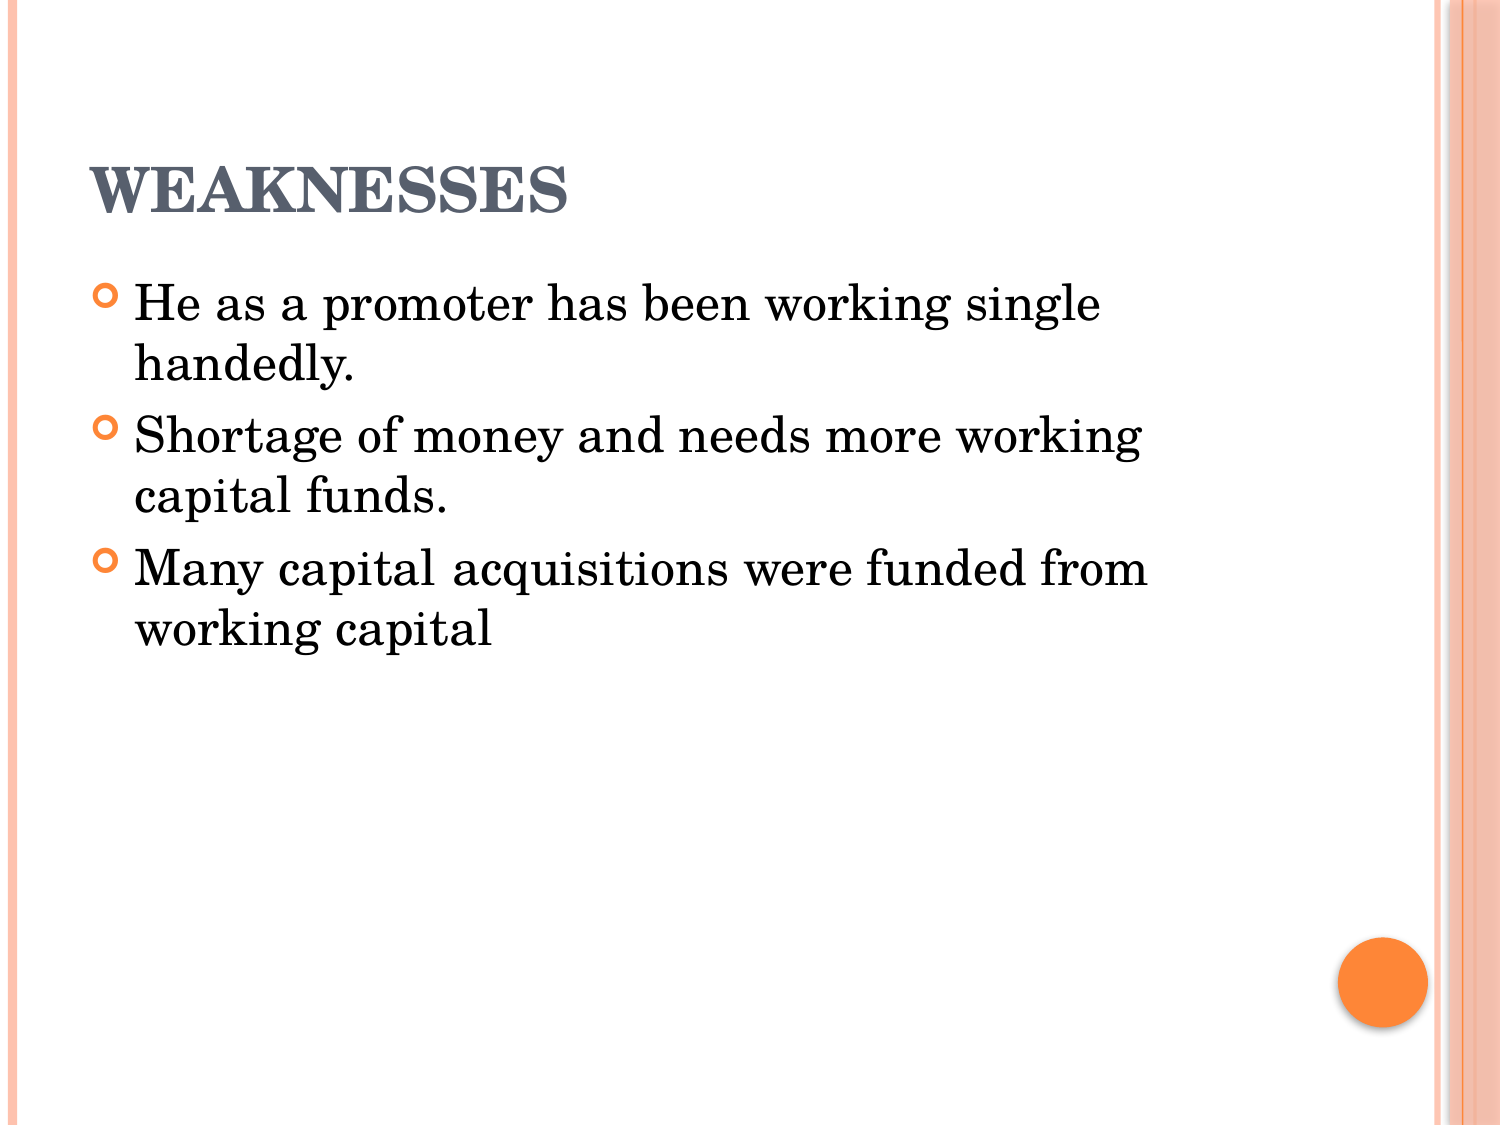

# Weaknesses
He as a promoter has been working single handedly.
Shortage of money and needs more working capital funds.
Many capital acquisitions were funded from working capital